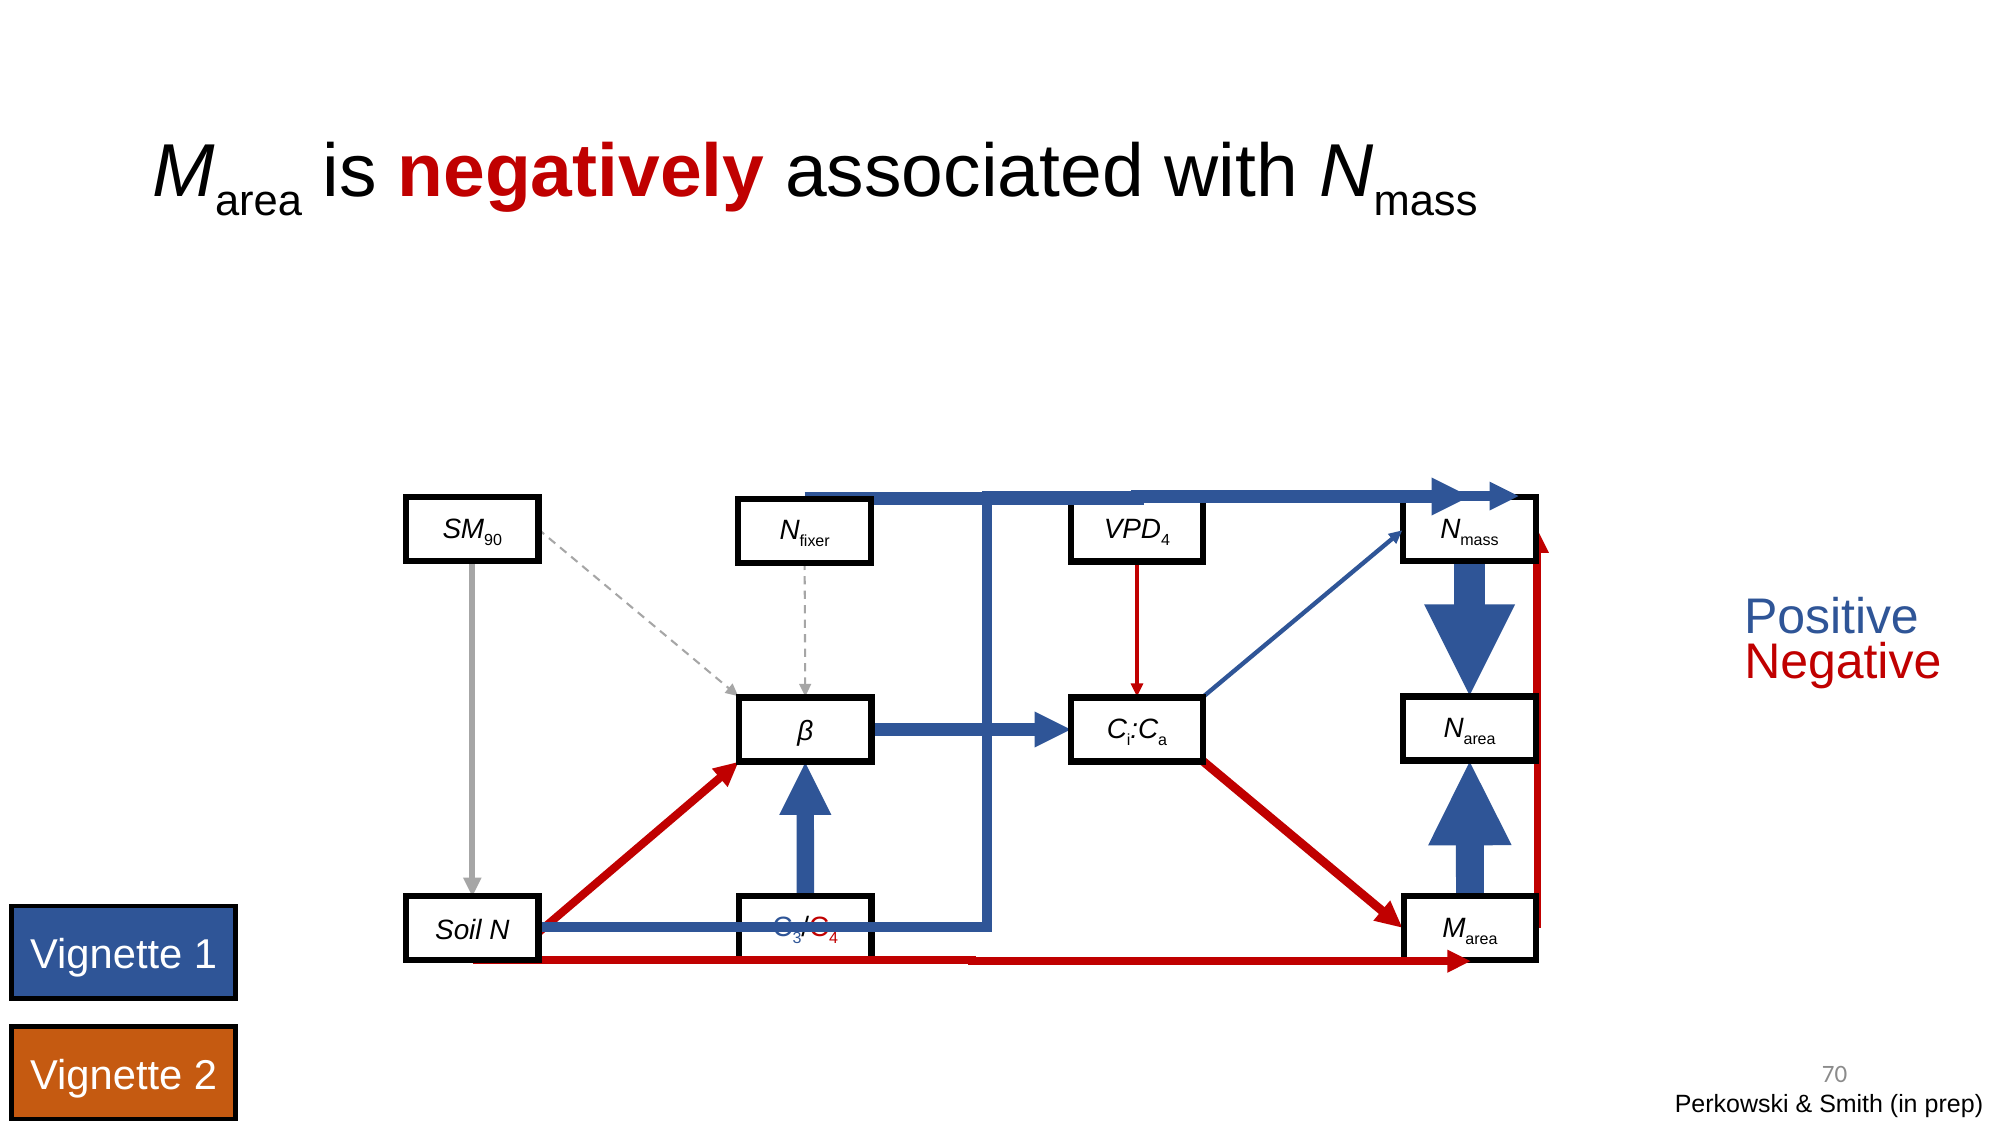

# Marea is negatively associated with Nmass
SM90
Nmass
VPD4
Nfixer
Positive
Negative

Νarea
β
Ci:Ca
C3/C4
Soil N
Marea
Vignette 1
Vignette 2
70
Perkowski & Smith (in prep)